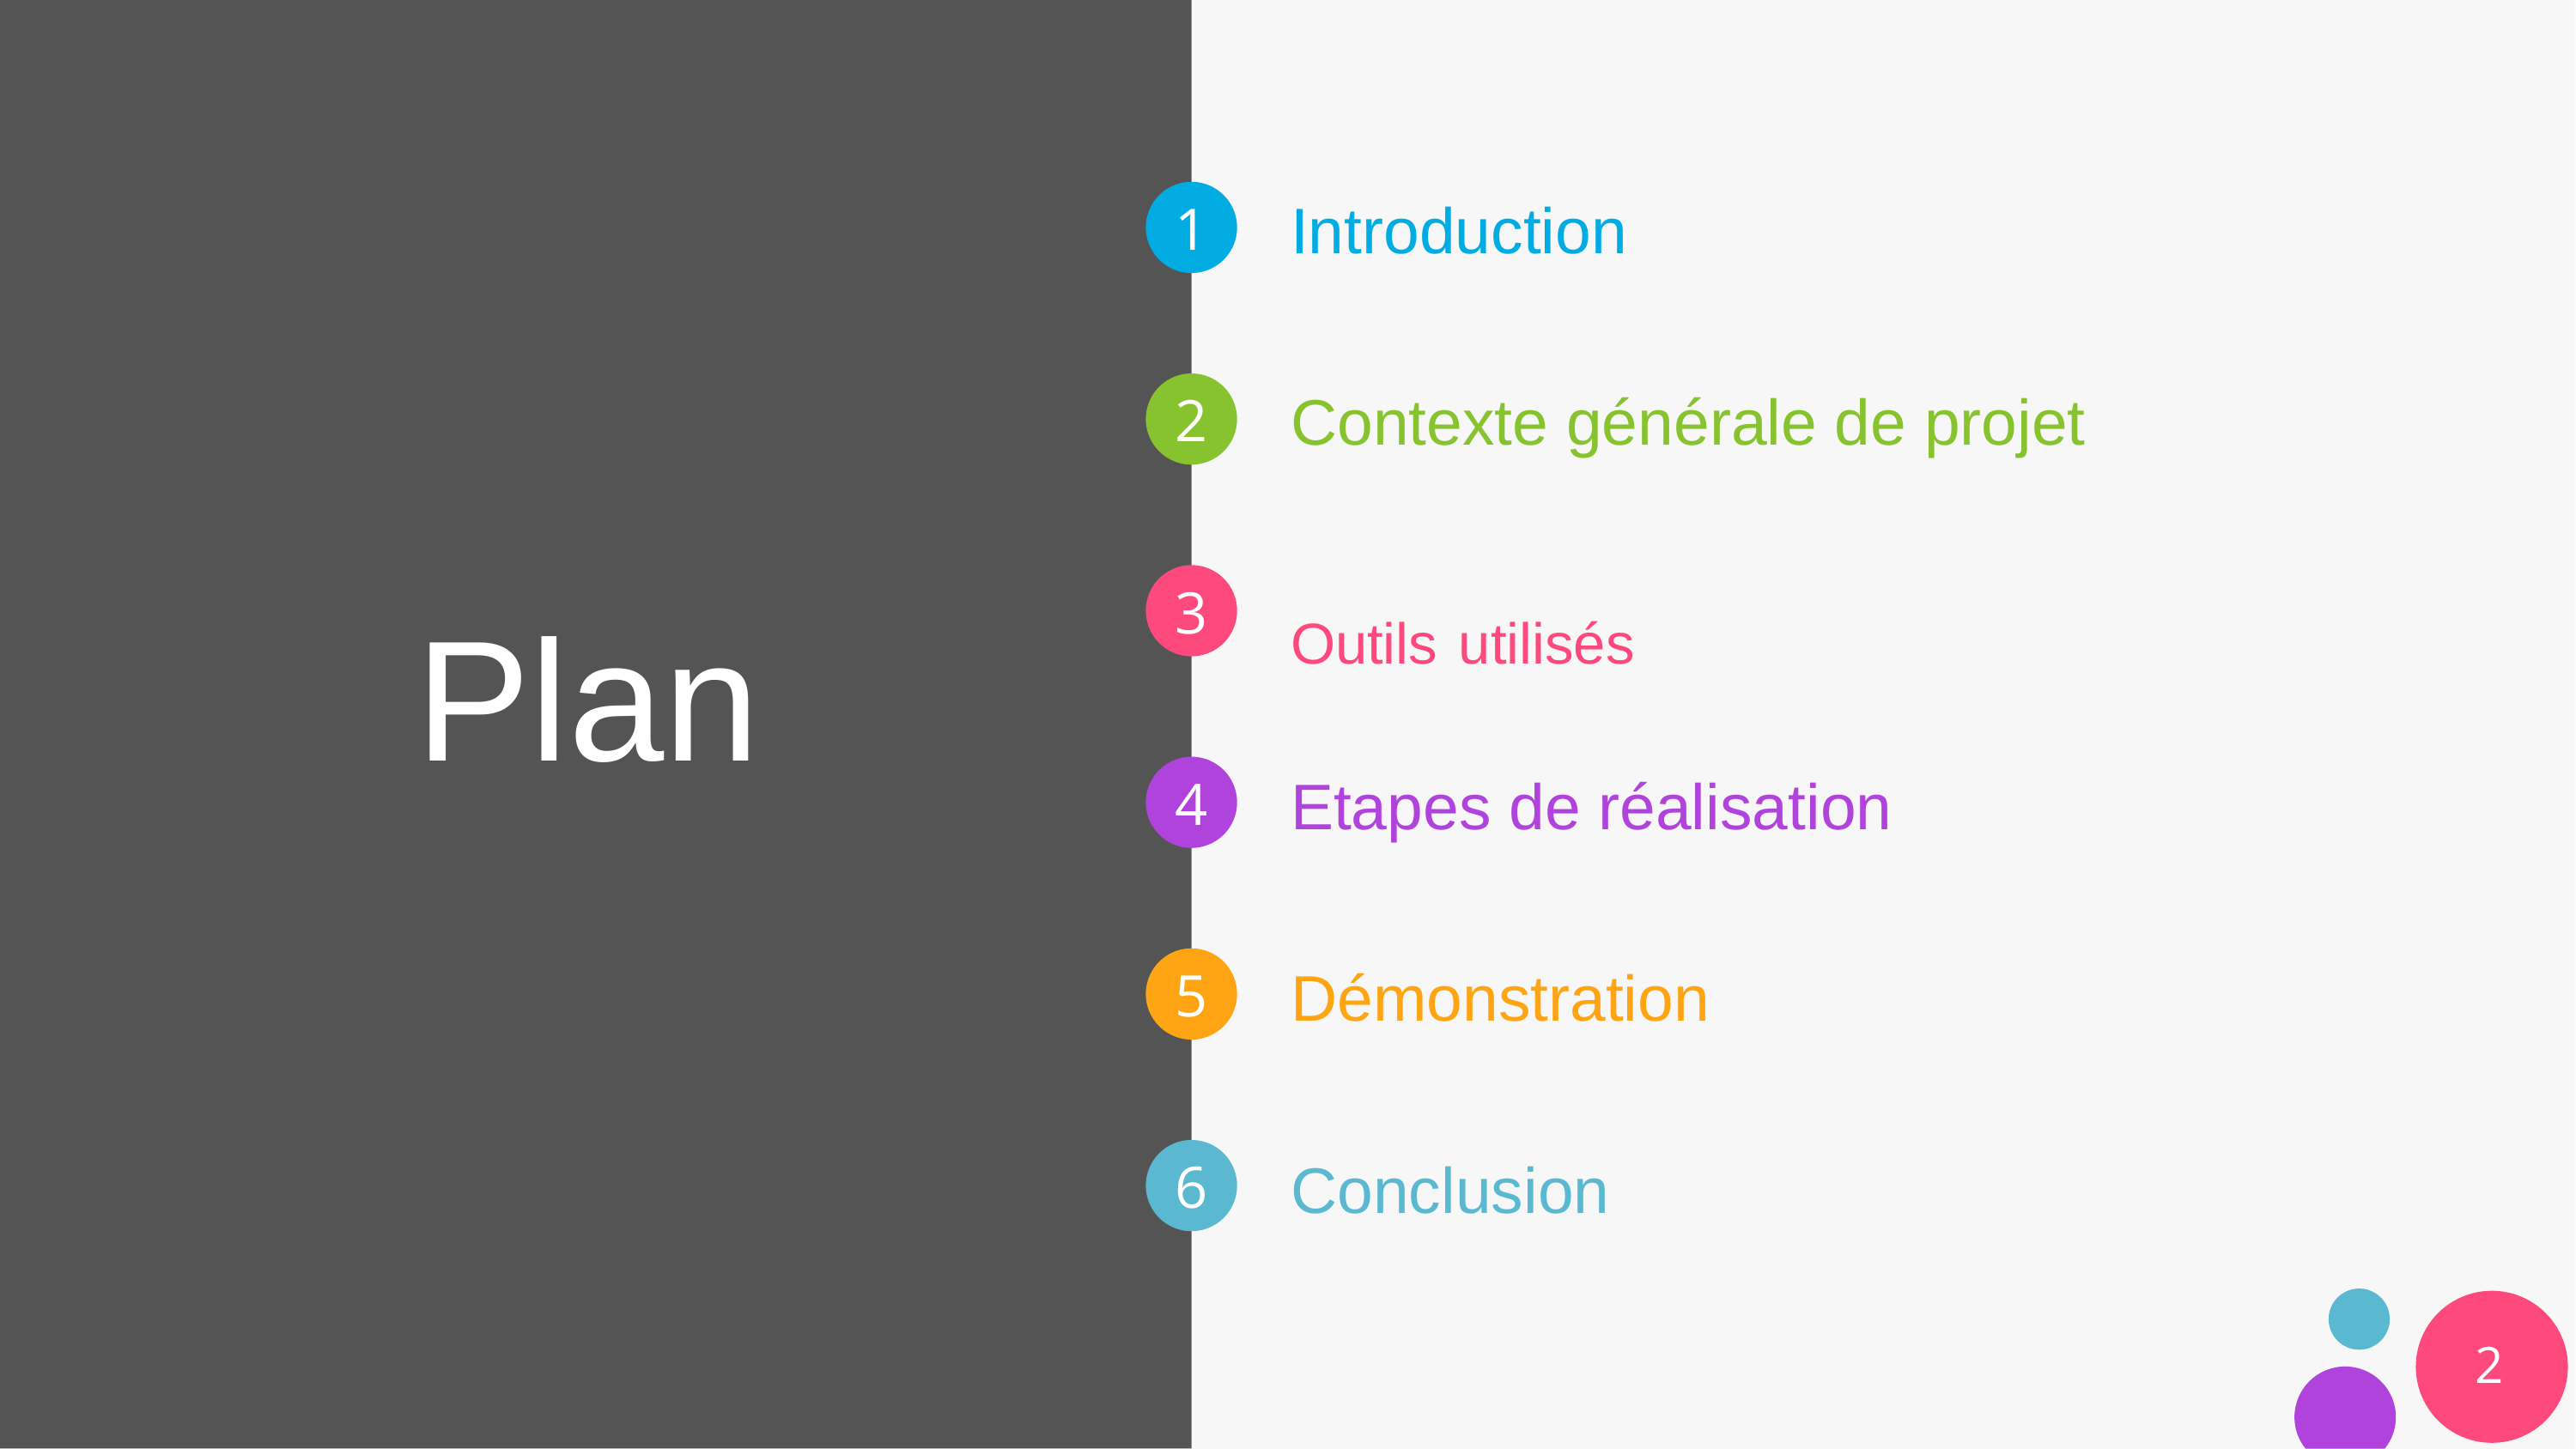

# Plan
Introduction
Contexte générale de projet
Outils utilisés

Etapes de réalisation
Démonstration
Conclusion
2